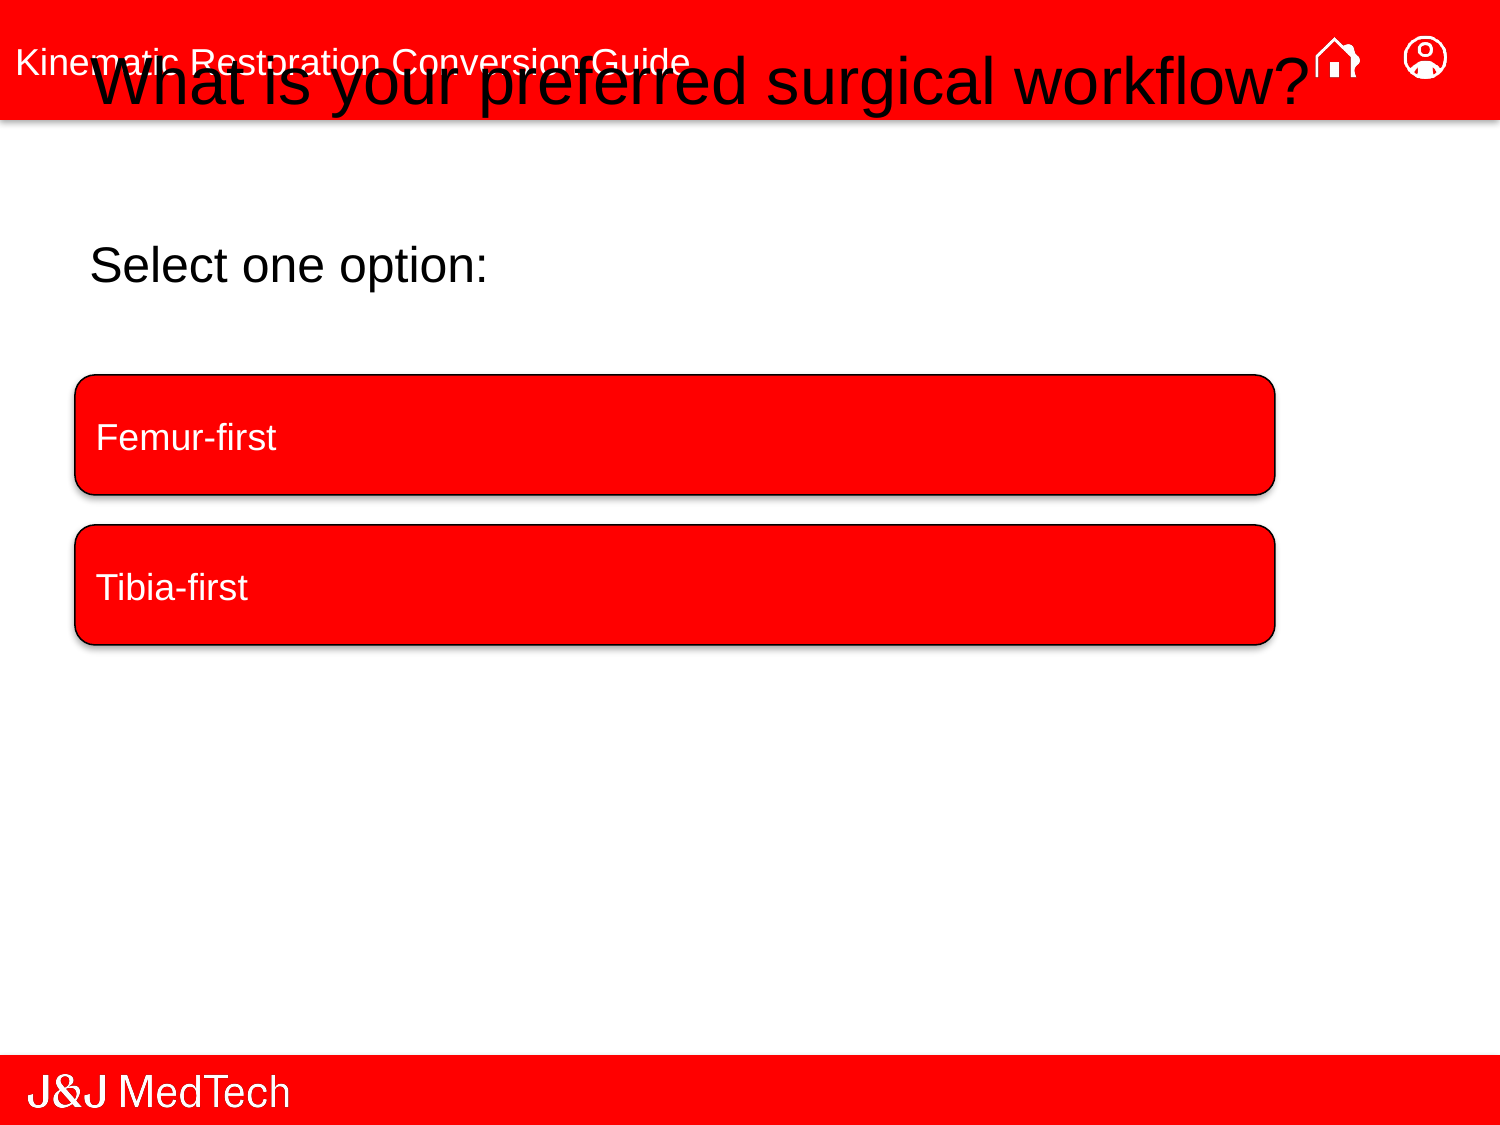

What is your preferred surgical workflow?

Select one option:
Femur-first
Tibia-first